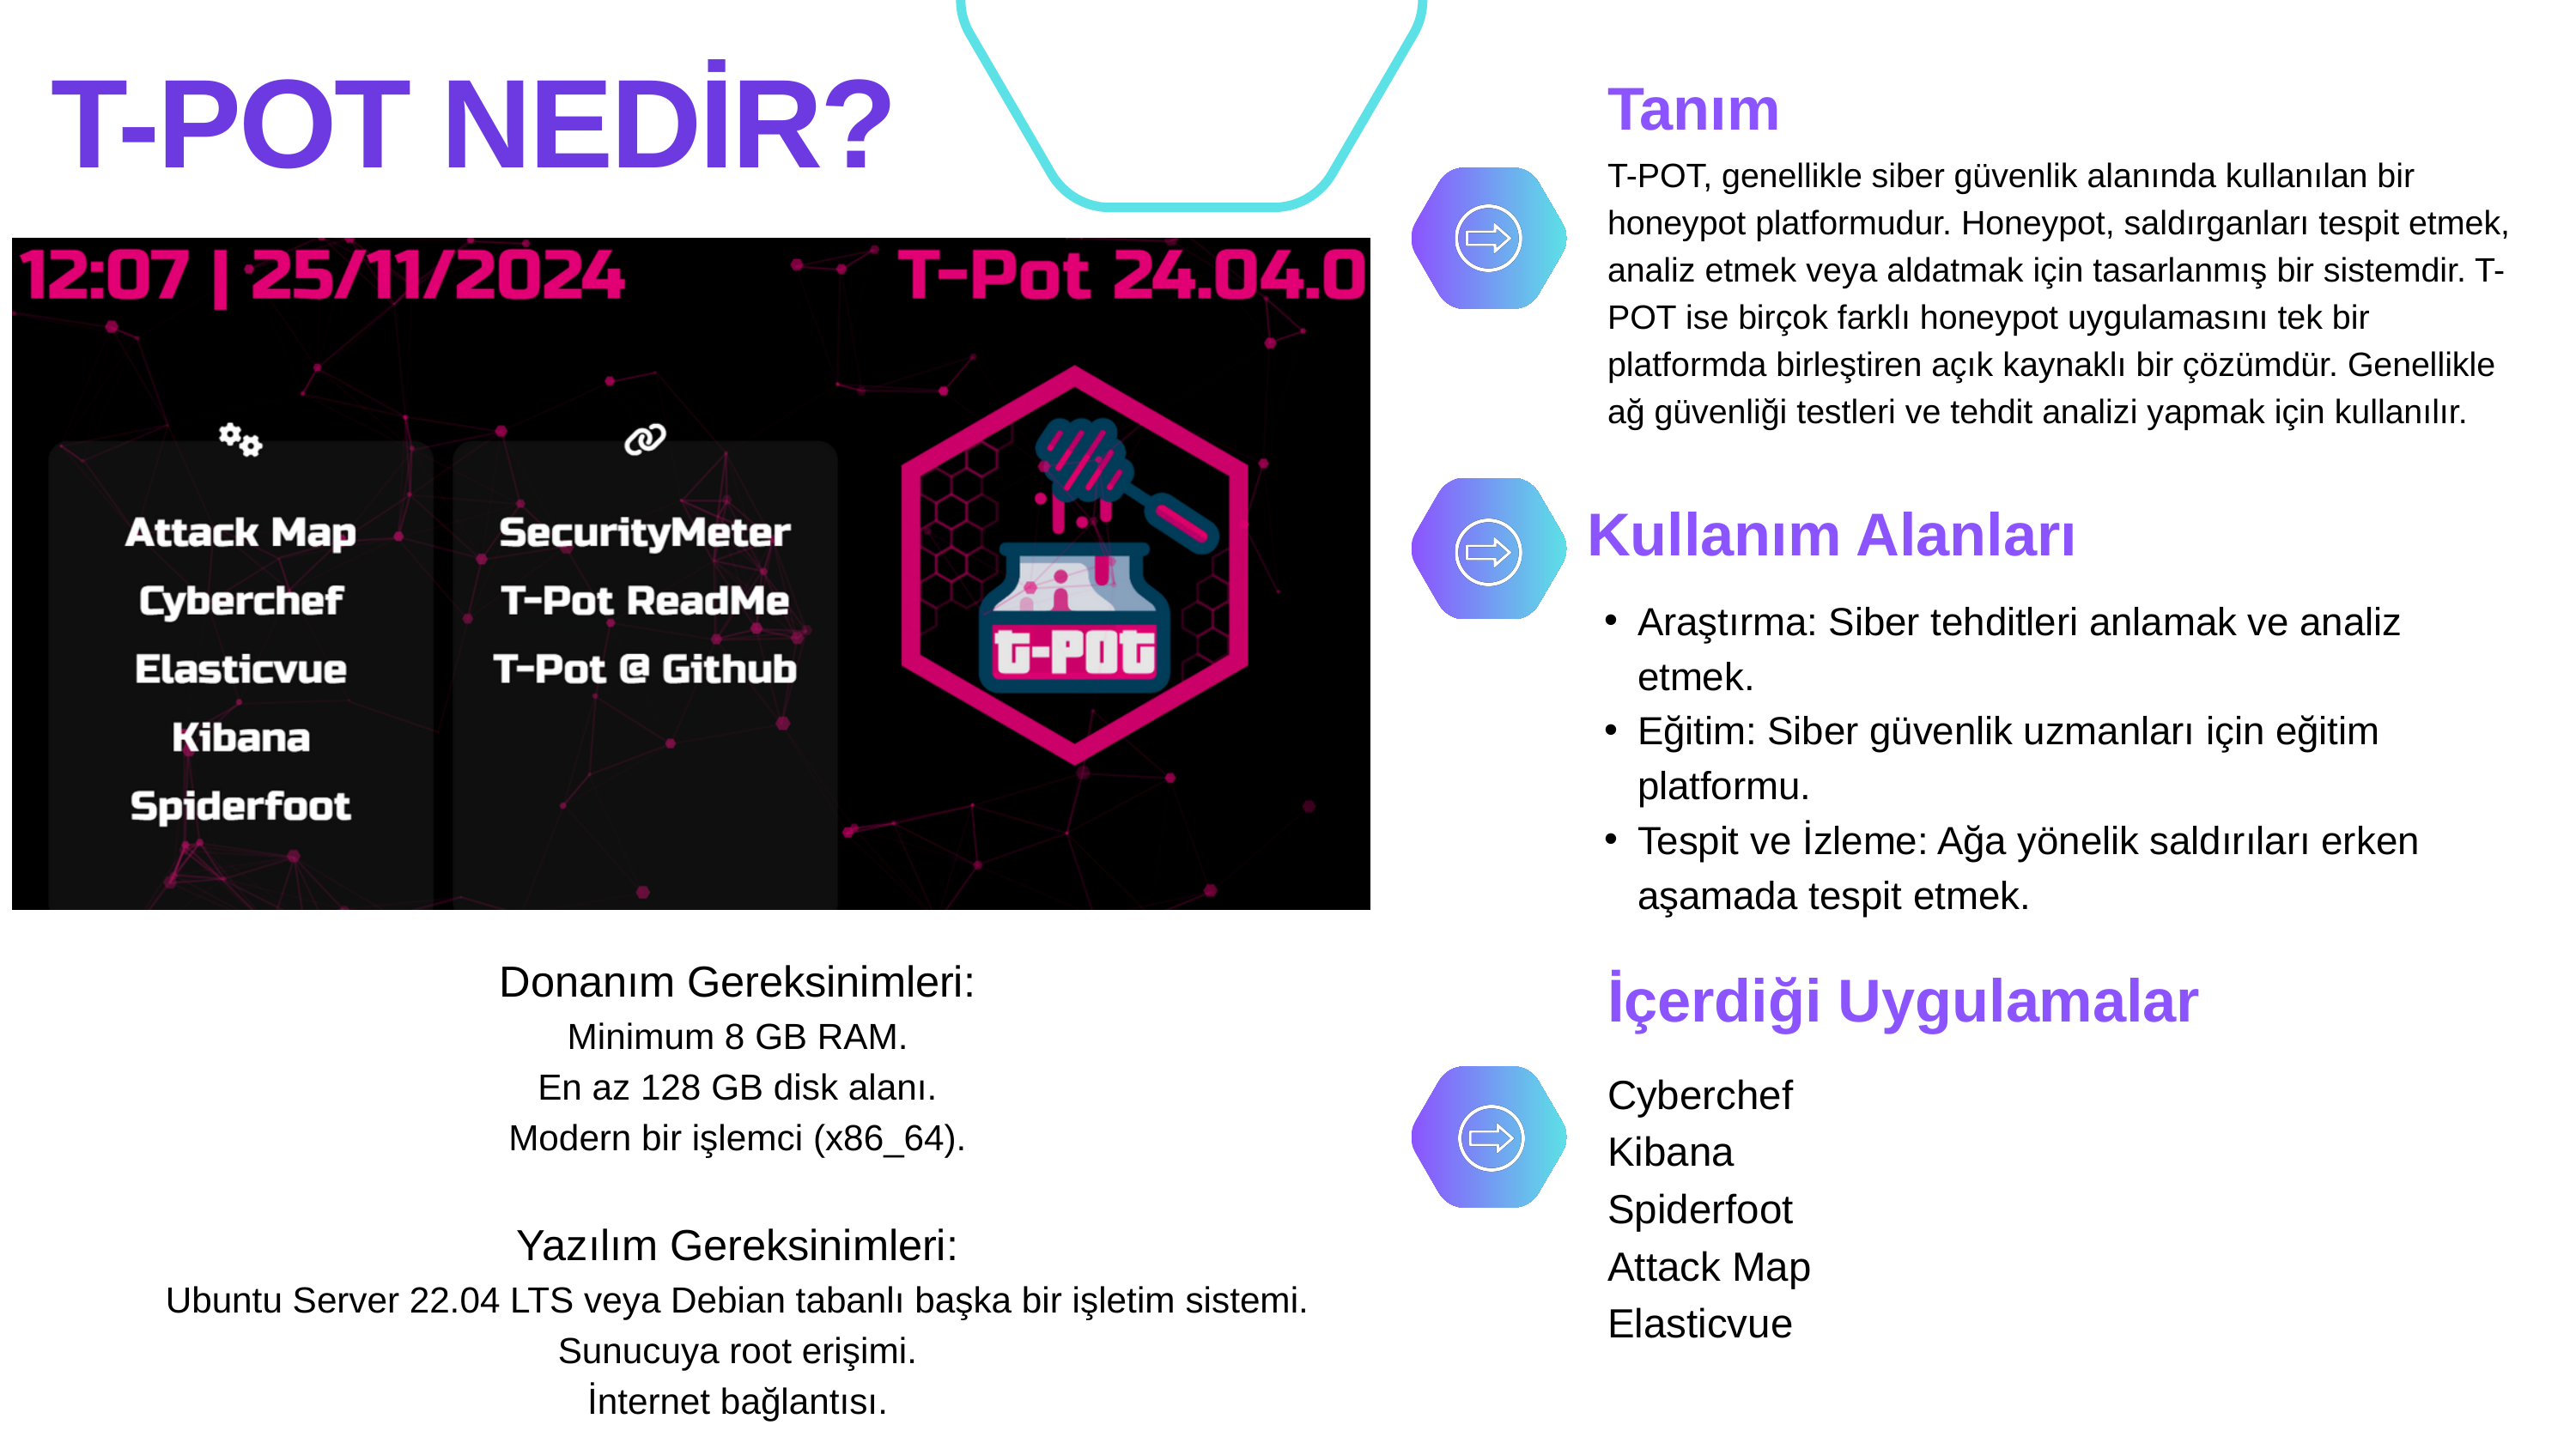

T-POT NEDİR?
Tanım
T-POT, genellikle siber güvenlik alanında kullanılan bir honeypot platformudur. Honeypot, saldırganları tespit etmek, analiz etmek veya aldatmak için tasarlanmış bir sistemdir. T-POT ise birçok farklı honeypot uygulamasını tek bir platformda birleştiren açık kaynaklı bir çözümdür. Genellikle ağ güvenliği testleri ve tehdit analizi yapmak için kullanılır.

Kullanım Alanları

Araştırma: Siber tehditleri anlamak ve analiz etmek.
Eğitim: Siber güvenlik uzmanları için eğitim platformu.
Tespit ve İzleme: Ağa yönelik saldırıları erken aşamada tespit etmek.

Donanım Gereksinimleri:
Minimum 8 GB RAM.
En az 128 GB disk alanı.
Modern bir işlemci (x86_64).

Yazılım Gereksinimleri:
Ubuntu Server 22.04 LTS veya Debian tabanlı başka bir işletim sistemi.
Sunucuya root erişimi.
İnternet bağlantısı.

İçerdiği Uygulamalar
Cyberchef
Kibana
Spiderfoot
Attack Map
Elasticvue